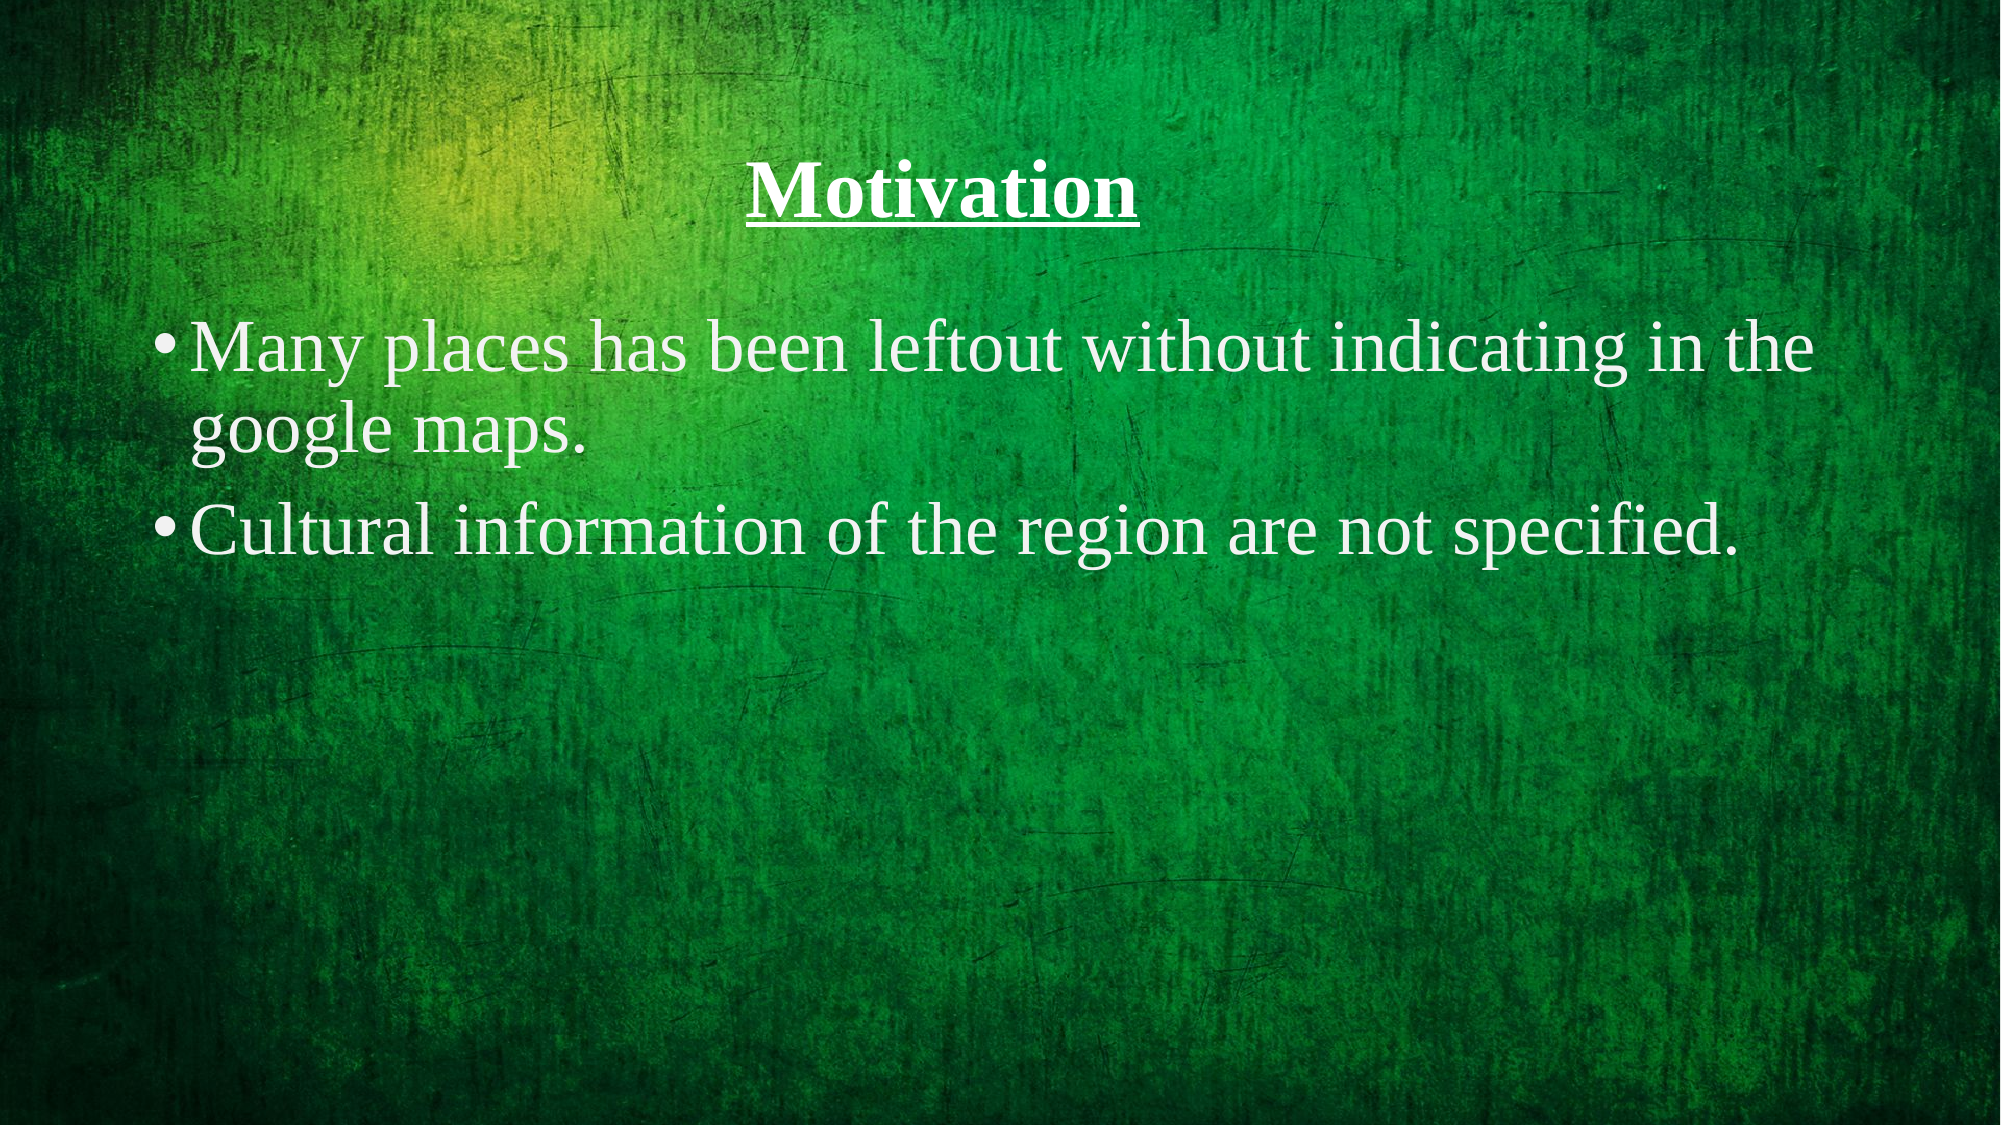

Motivation
Many places has been leftout without indicating in the google maps.
Cultural information of the region are not specified.